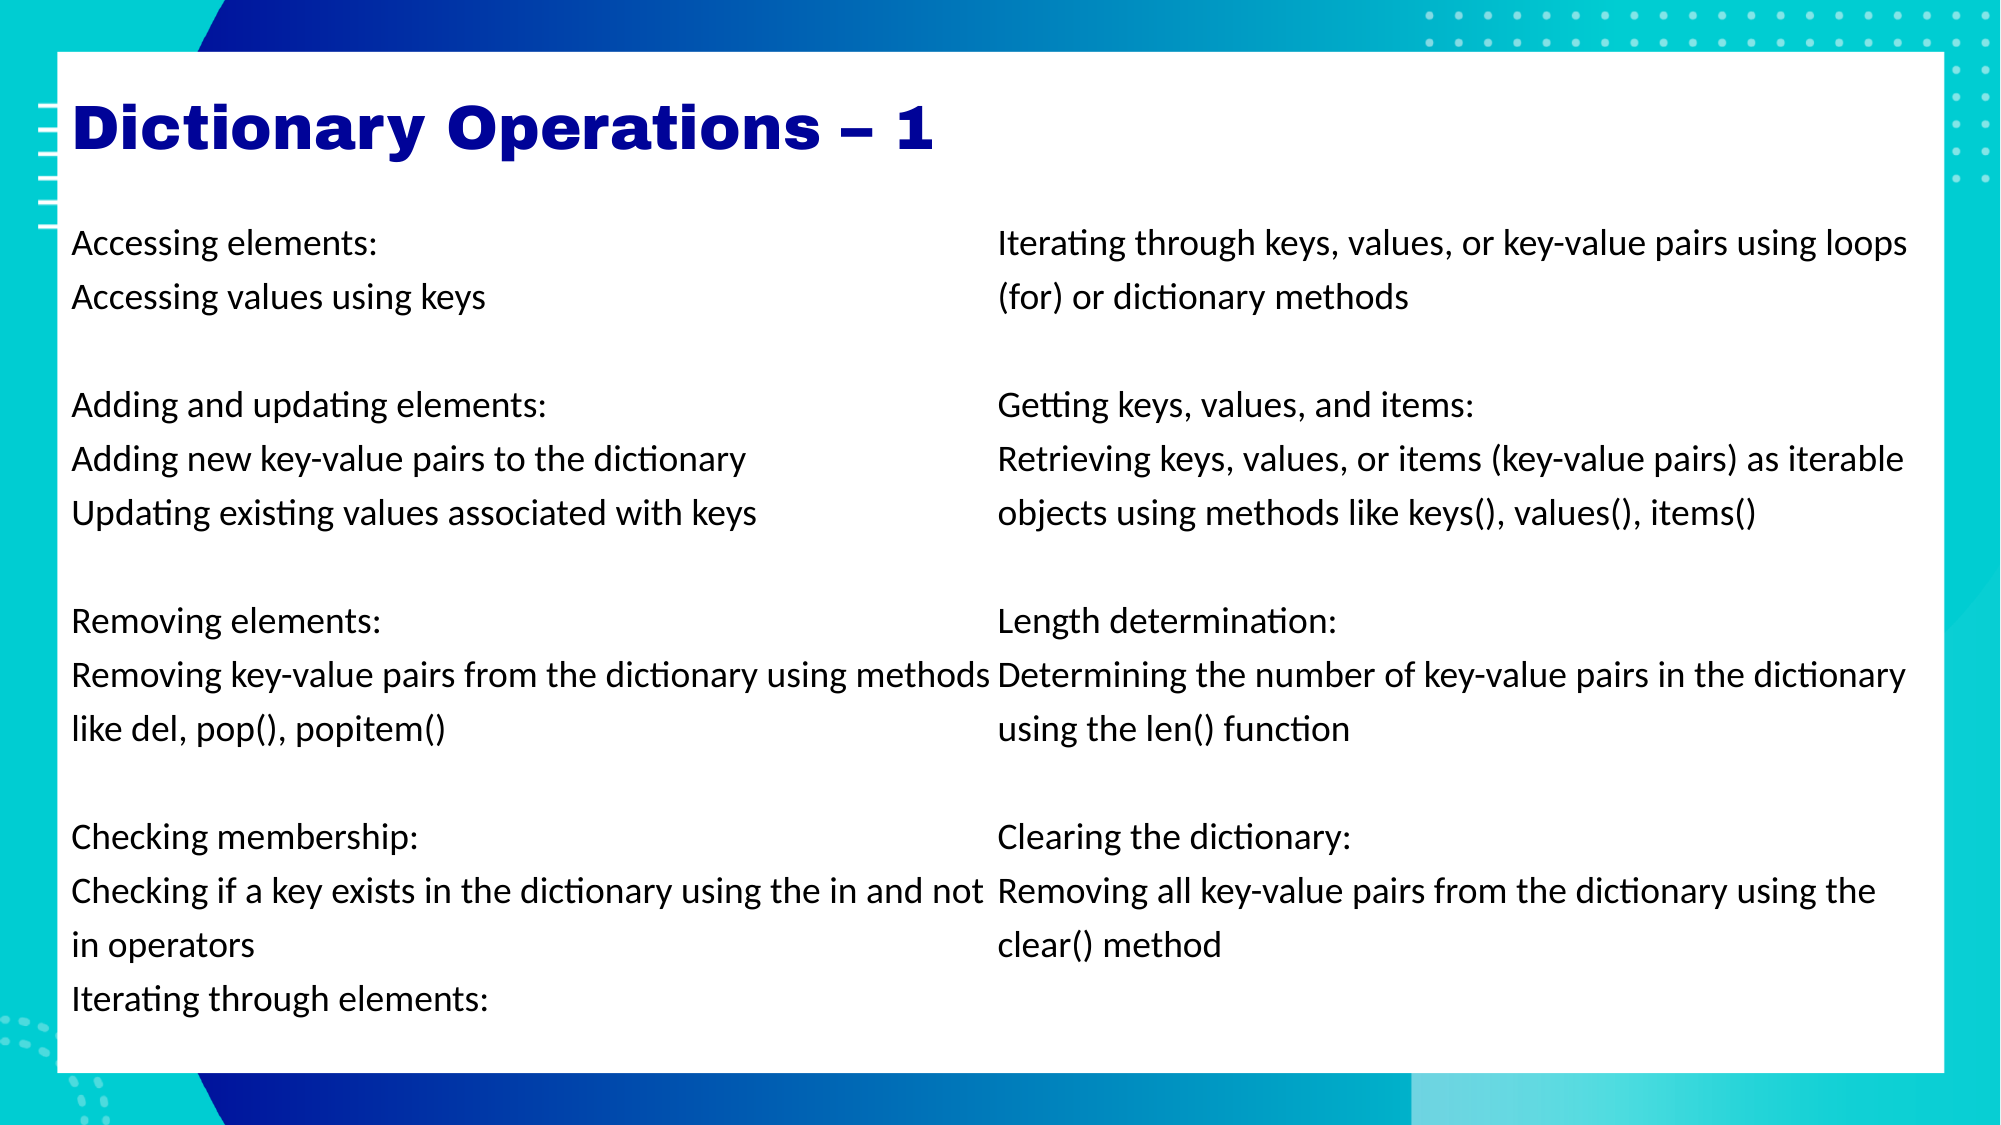

# Dictionary Operations – 1
Accessing elements:
Accessing values using keys

Adding and updating elements:
Adding new key-value pairs to the dictionary
Updating existing values associated with keys

Removing elements:
Removing key-value pairs from the dictionary using methods like del, pop(), popitem()

Checking membership:
Checking if a key exists in the dictionary using the in and not in operators
Iterating through elements:
Iterating through keys, values, or key-value pairs using loops (for) or dictionary methods

Getting keys, values, and items:
Retrieving keys, values, or items (key-value pairs) as iterable objects using methods like keys(), values(), items()

Length determination:
Determining the number of key-value pairs in the dictionary using the len() function

Clearing the dictionary:
Removing all key-value pairs from the dictionary using the clear() method